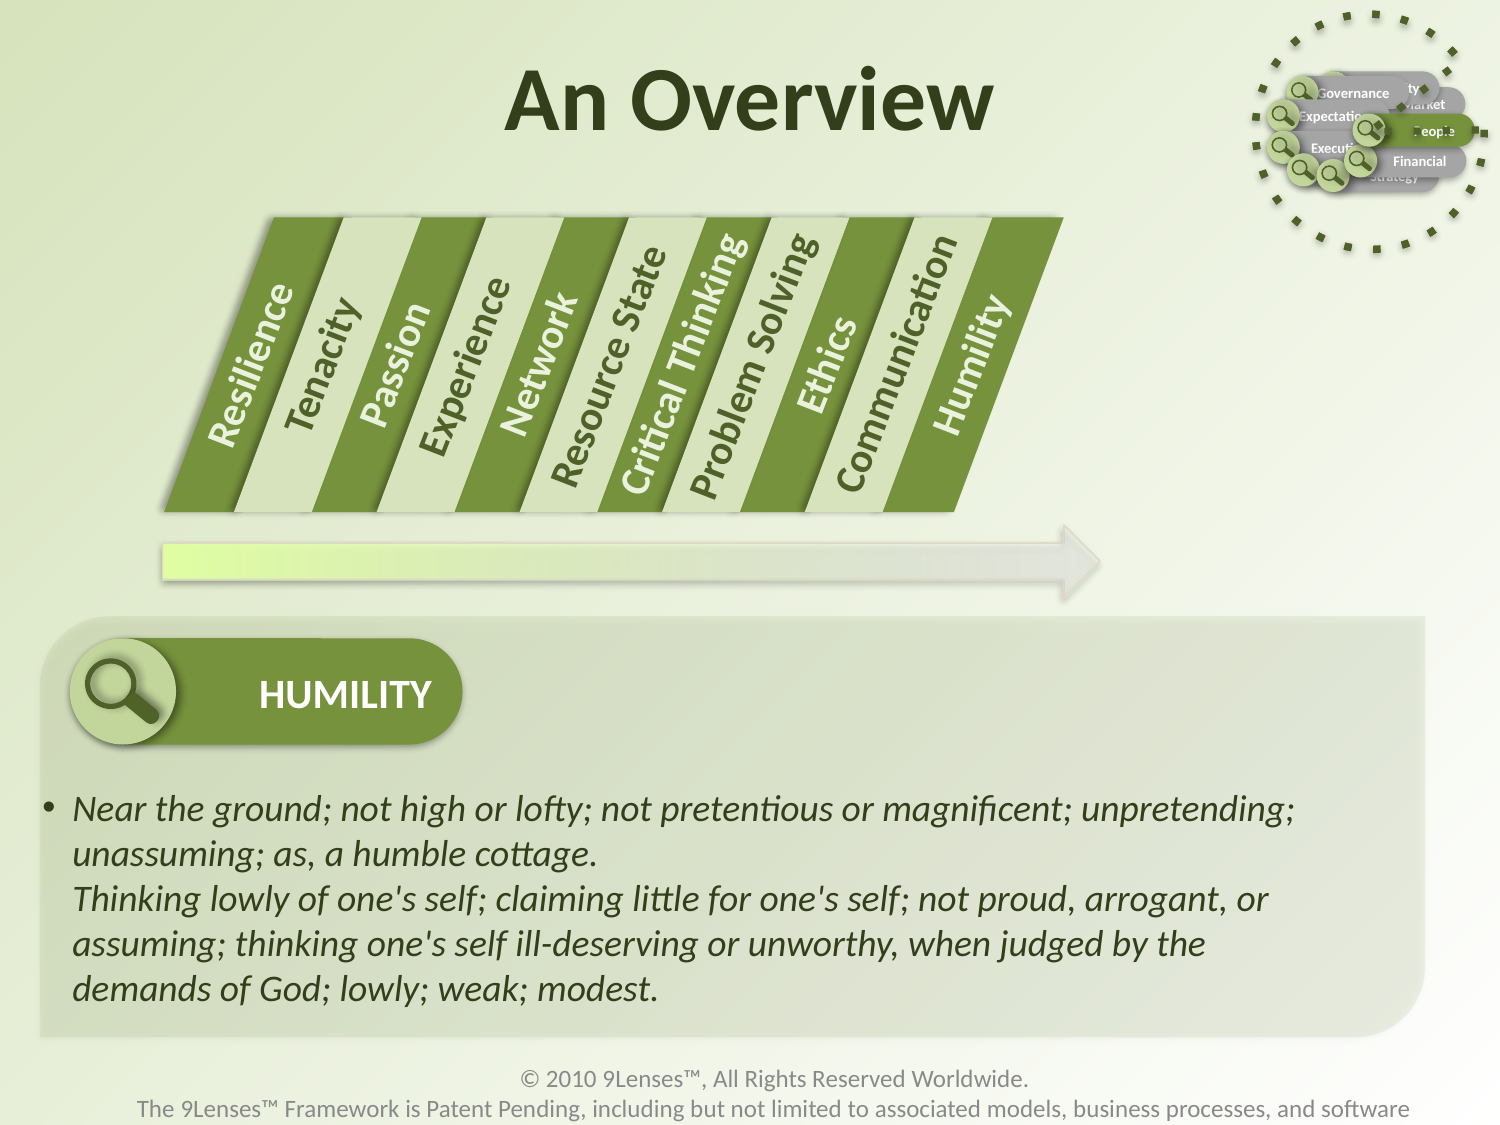

Entity

Governance

Market

Expectation

People

Execution

Financial

Operations

Strategy

# An Overview

Critical Thinking

Problem Solving

Humility

Resource State

Communication

Resilience

Tenacity

Passion

Experience

Network

Ethics

HUMILITY

Near the ground; not high or lofty; not pretentious or magnificent; unpretending; unassuming; as, a humble cottage.
Thinking lowly of one's self; claiming little for one's self; not proud, arrogant, or assuming; thinking one's self ill-deserving or unworthy, when judged by the demands of God; lowly; weak; modest.